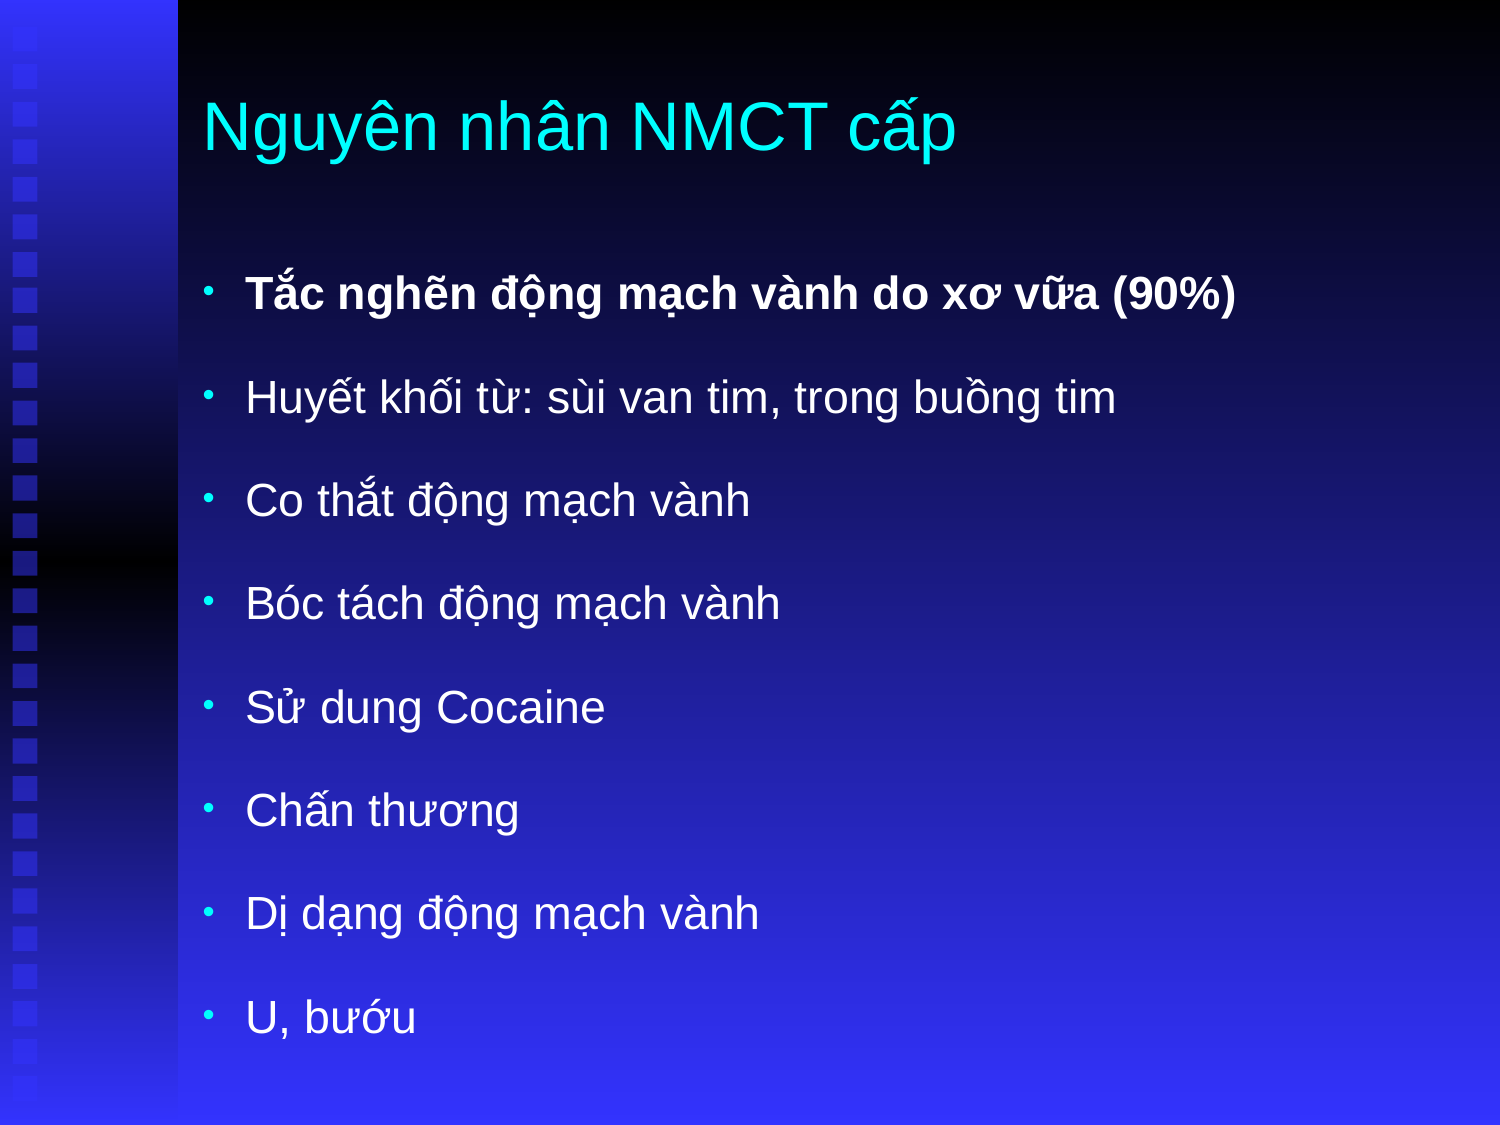

# Nguyên nhân NMCT cấp
Tắc nghẽn động mạch vành do xơ vữa (90%)
Huyết khối từ: sùi van tim, trong buồng tim
Co thắt động mạch vành
Bóc tách động mạch vành
Sử dung Cocaine
Chấn thương
Dị dạng động mạch vành
U, bướu